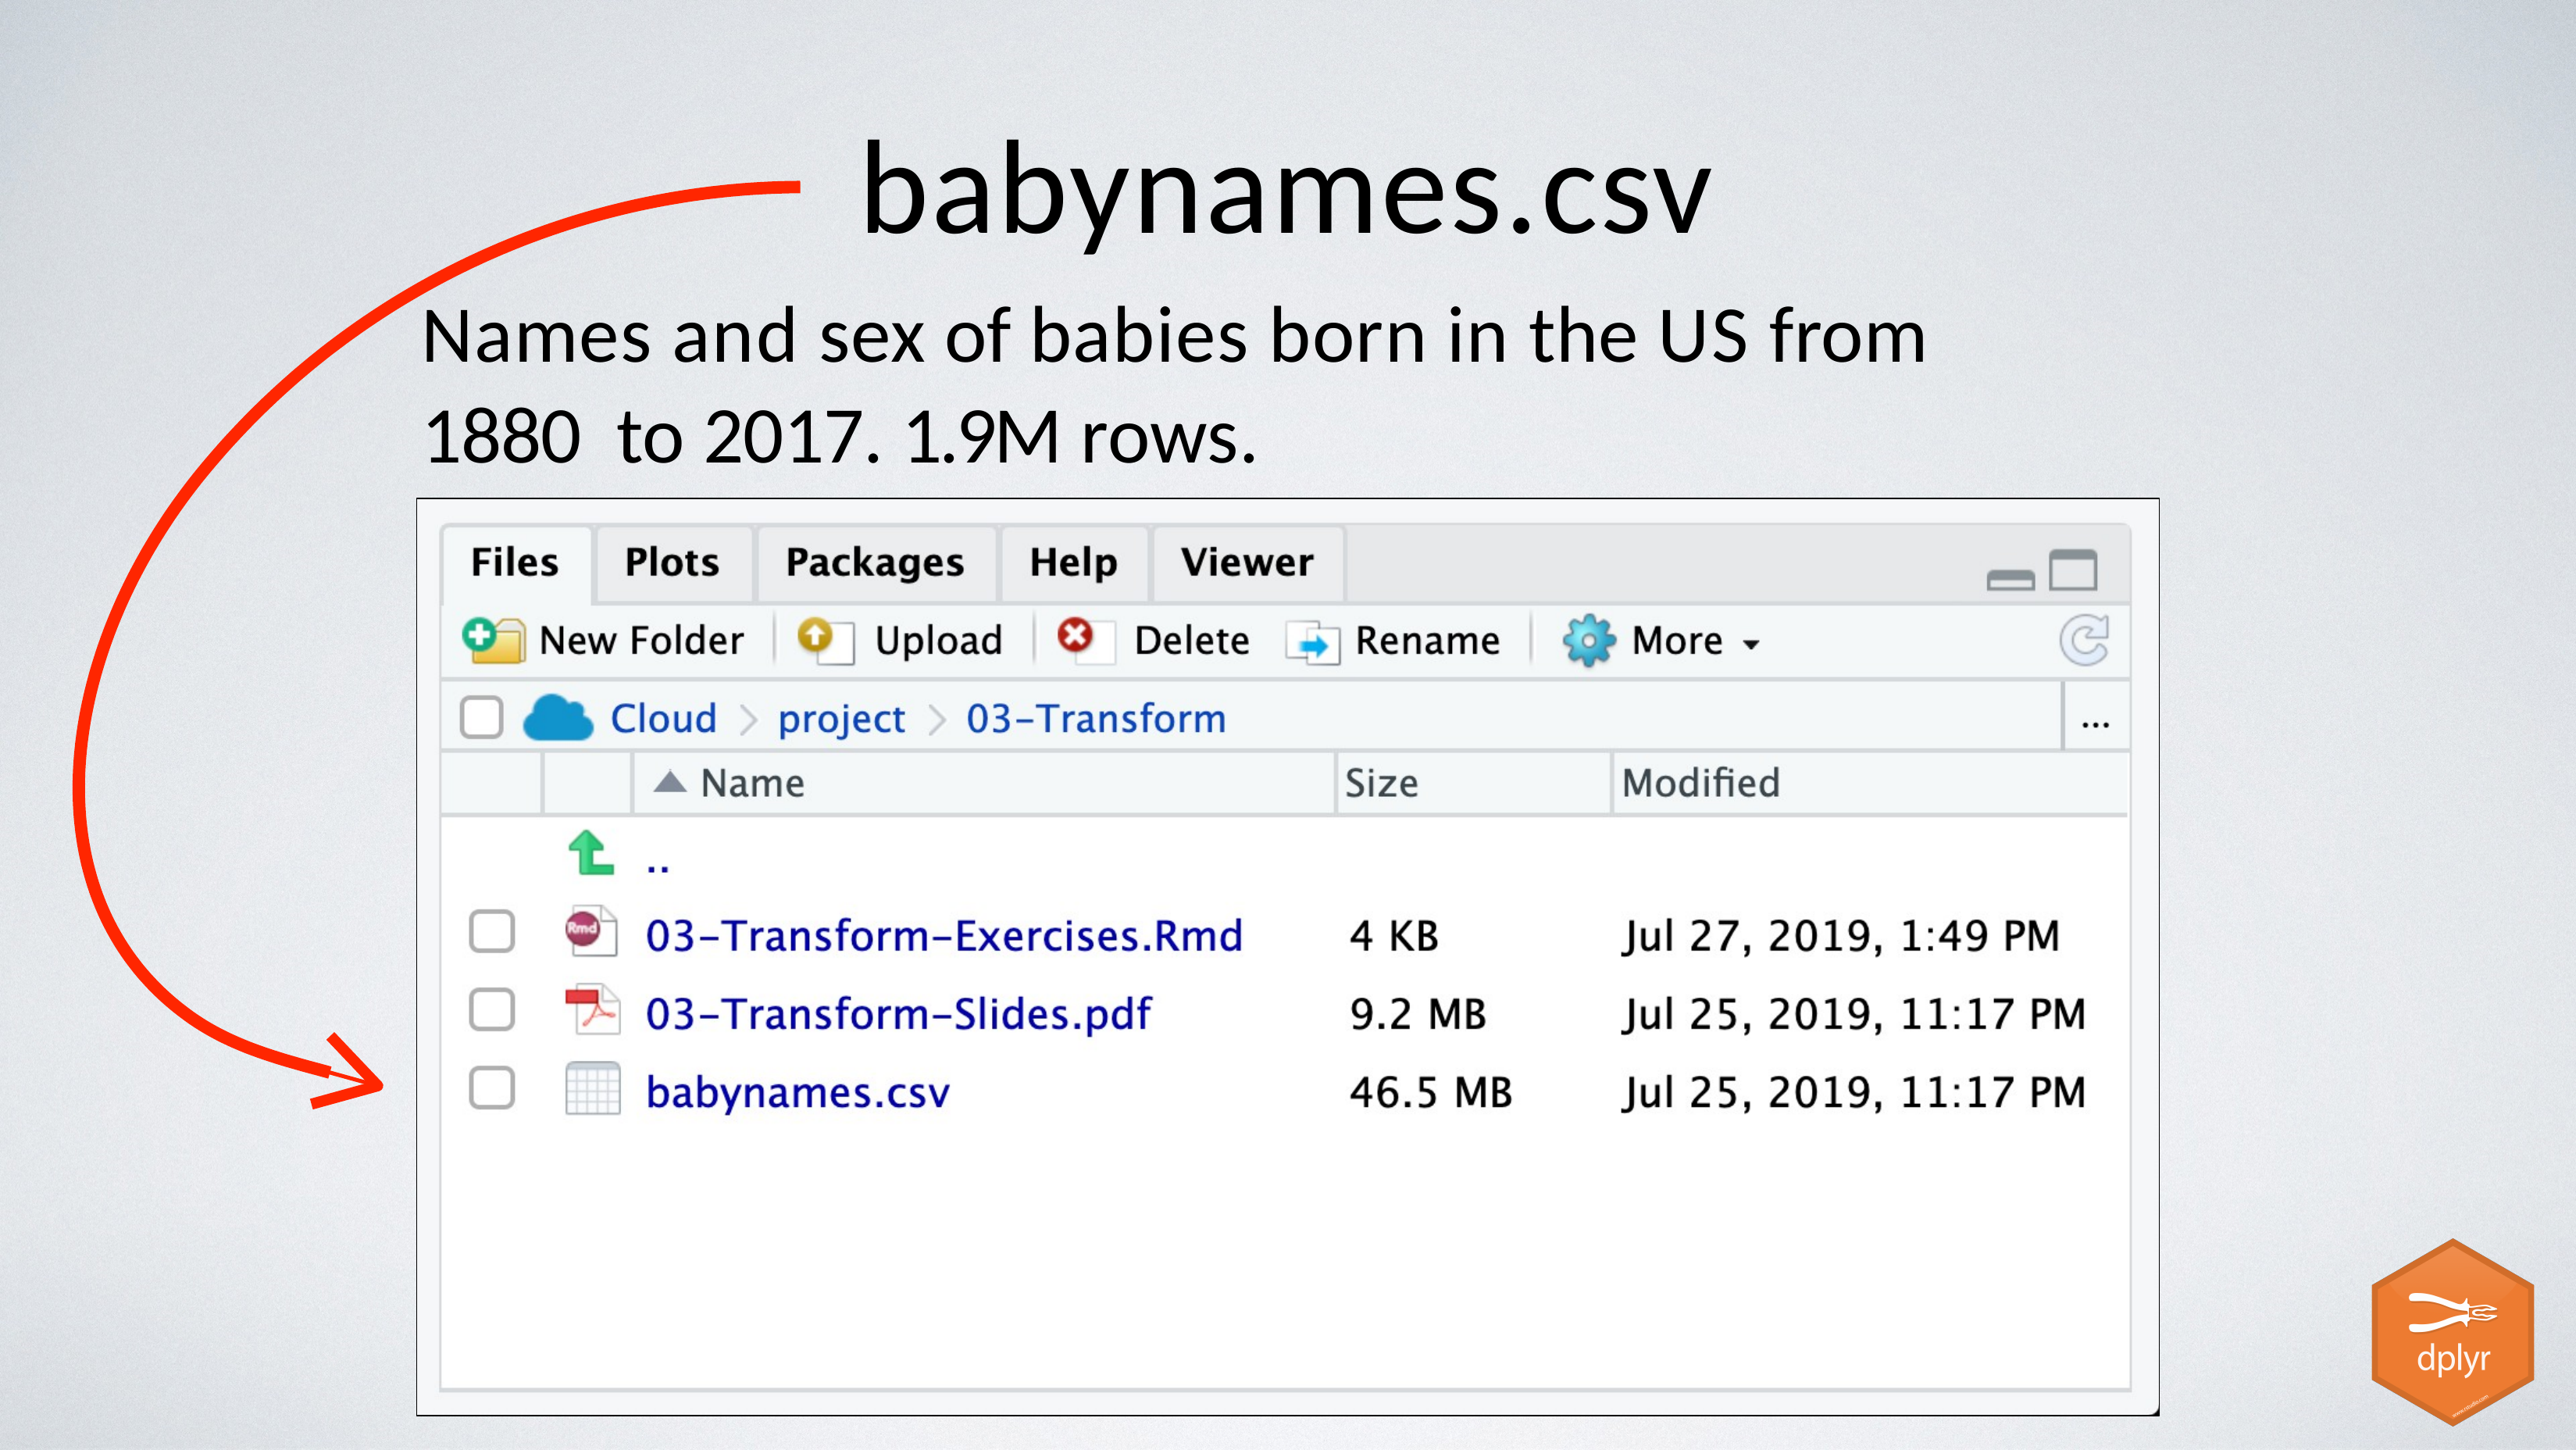

# babynames.csv
Names and sex of babies born in the US from 1880  to 2017. 1.9M rows.